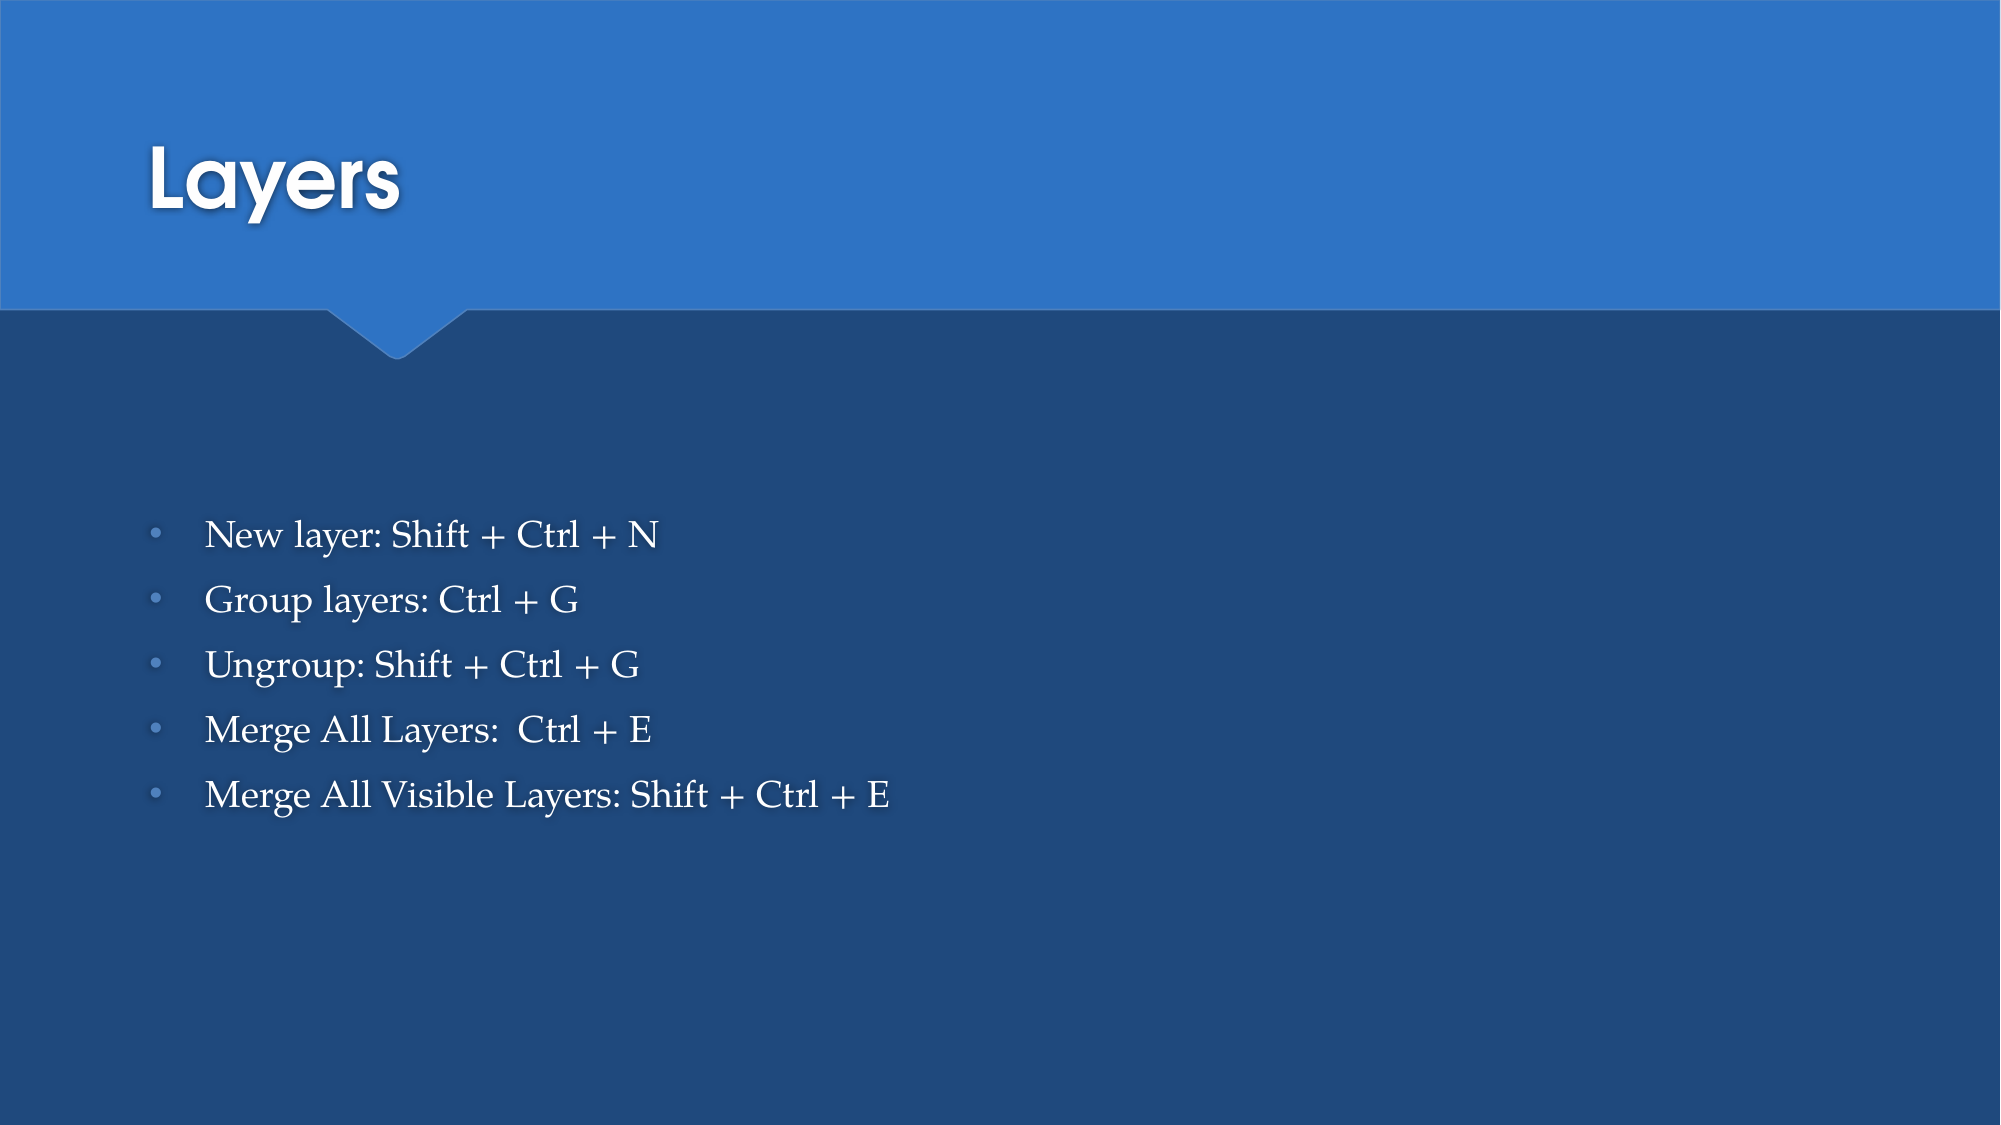

# Layers
New layer: Shift + Ctrl + N
Group layers: Ctrl + G
Ungroup: Shift + Ctrl + G
Merge All Layers:  Ctrl + E
Merge All Visible Layers: Shift + Ctrl + E